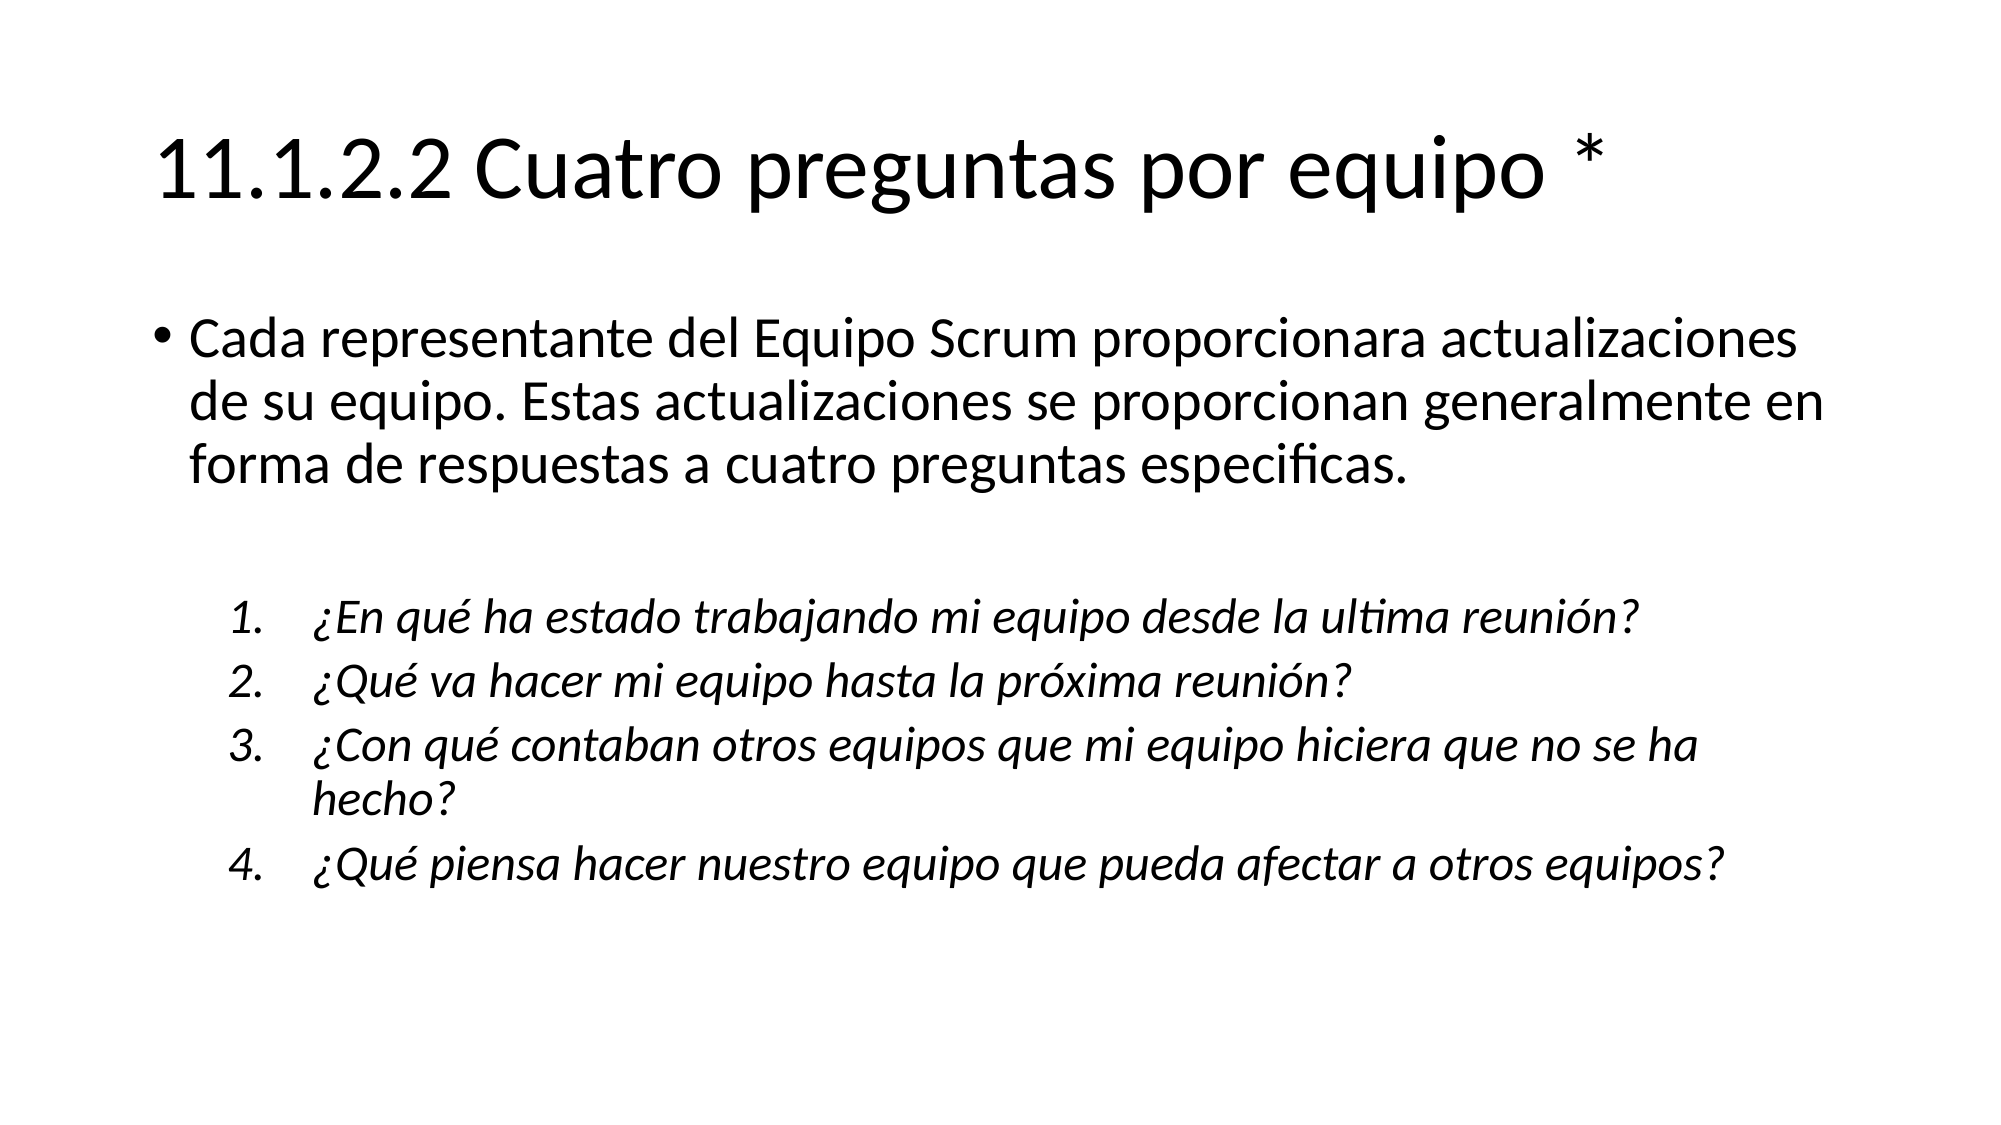

# 11.1.2.2 Cuatro preguntas por equipo *
Cada representante del Equipo Scrum proporcionara actualizaciones de su equipo. Estas actualizaciones se proporcionan generalmente en forma de respuestas a cuatro preguntas especificas.

¿En qué ha estado trabajando mi equipo desde la ultima reunión?
¿Qué va hacer mi equipo hasta la próxima reunión?
¿Con qué contaban otros equipos que mi equipo hiciera que no se ha hecho?
¿Qué piensa hacer nuestro equipo que pueda afectar a otros equipos?